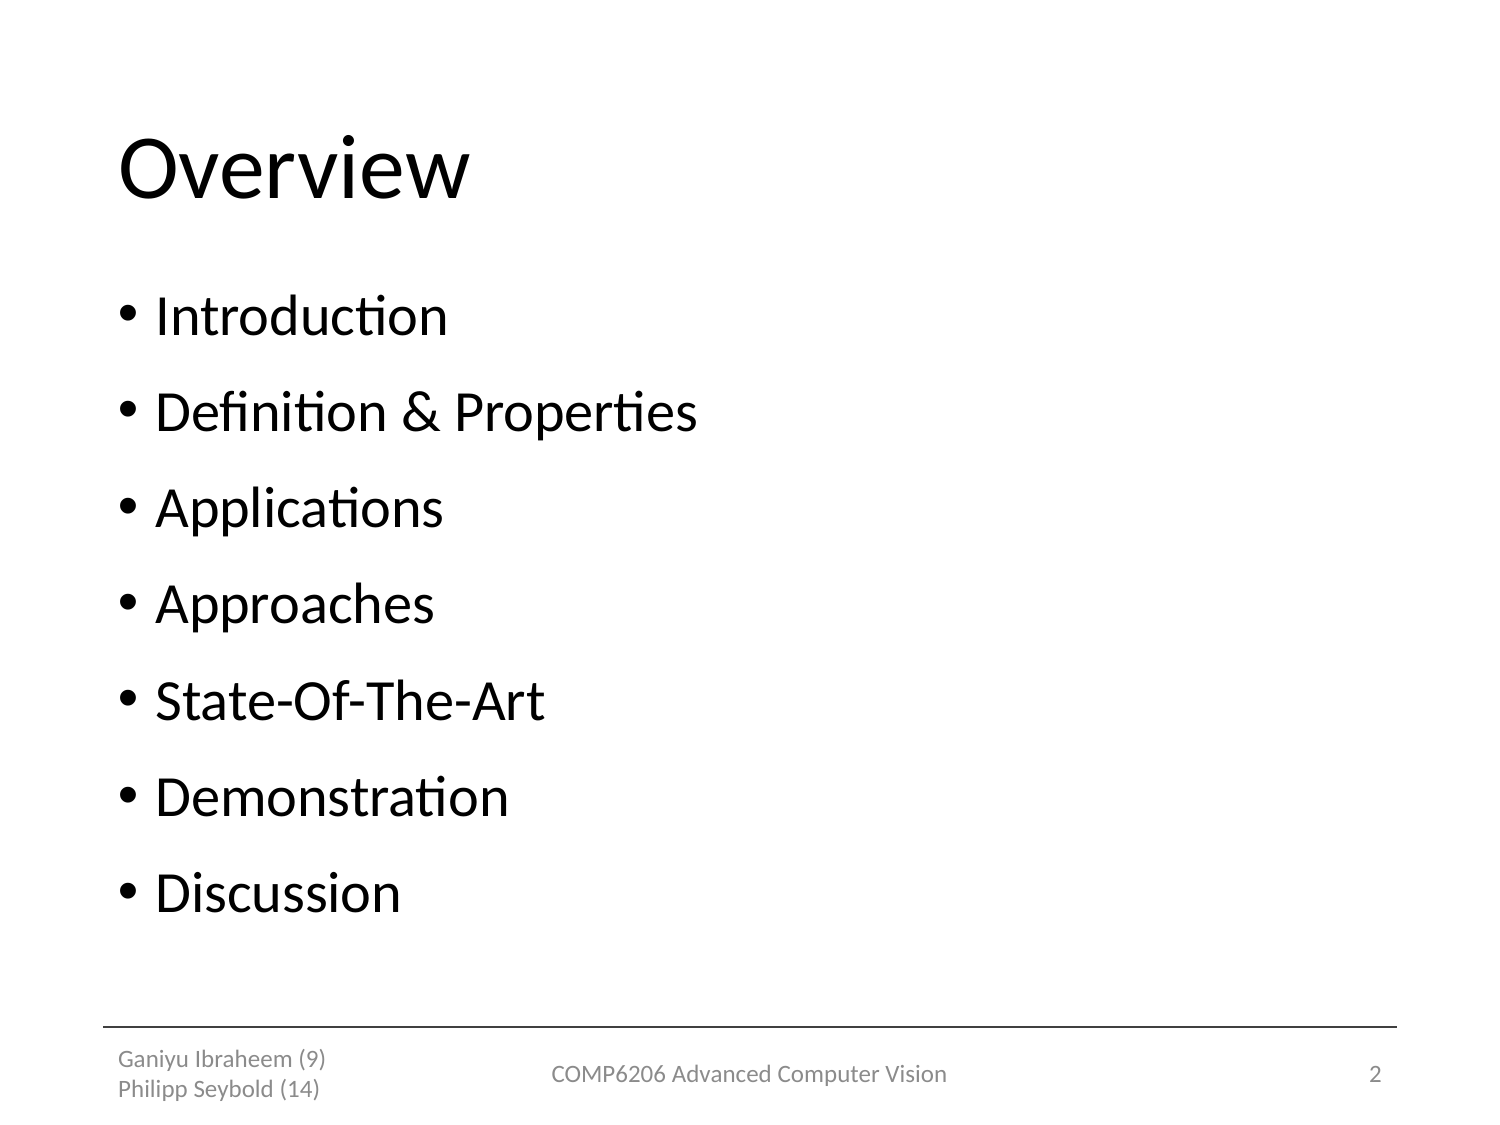

# Overview
Introduction
Definition & Properties
Applications
Approaches
State-Of-The-Art
Demonstration
Discussion
Ganiyu Ibraheem (9)  Philipp Seybold (14)
COMP6206 Advanced Computer Vision
2